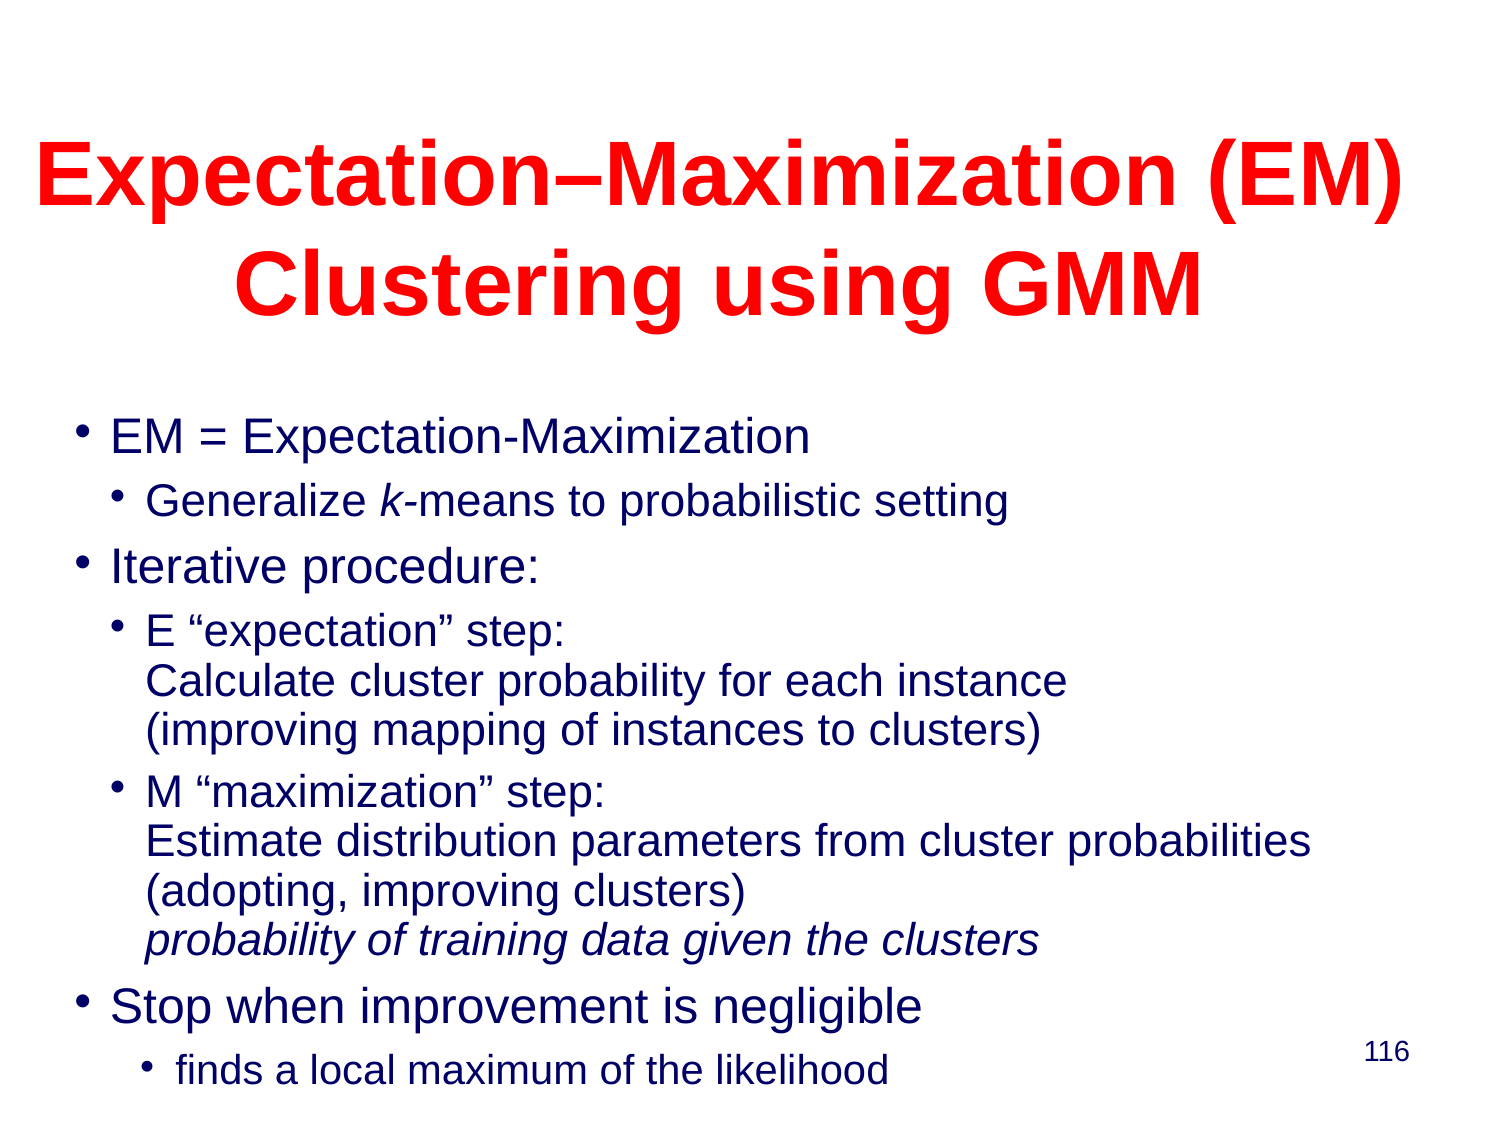

Expectation–Maximization (EM) Clustering using GMM
EM = Expectation-Maximization
Generalize k-means to probabilistic setting
Iterative procedure:
E “expectation” step:
Calculate cluster probability for each instance
(improving mapping of instances to clusters)
M “maximization” step:
Estimate distribution parameters from cluster probabilities
(adopting, improving clusters)
probability of training data given the clusters
Stop when improvement is negligible
finds a local maximum of the likelihood

116